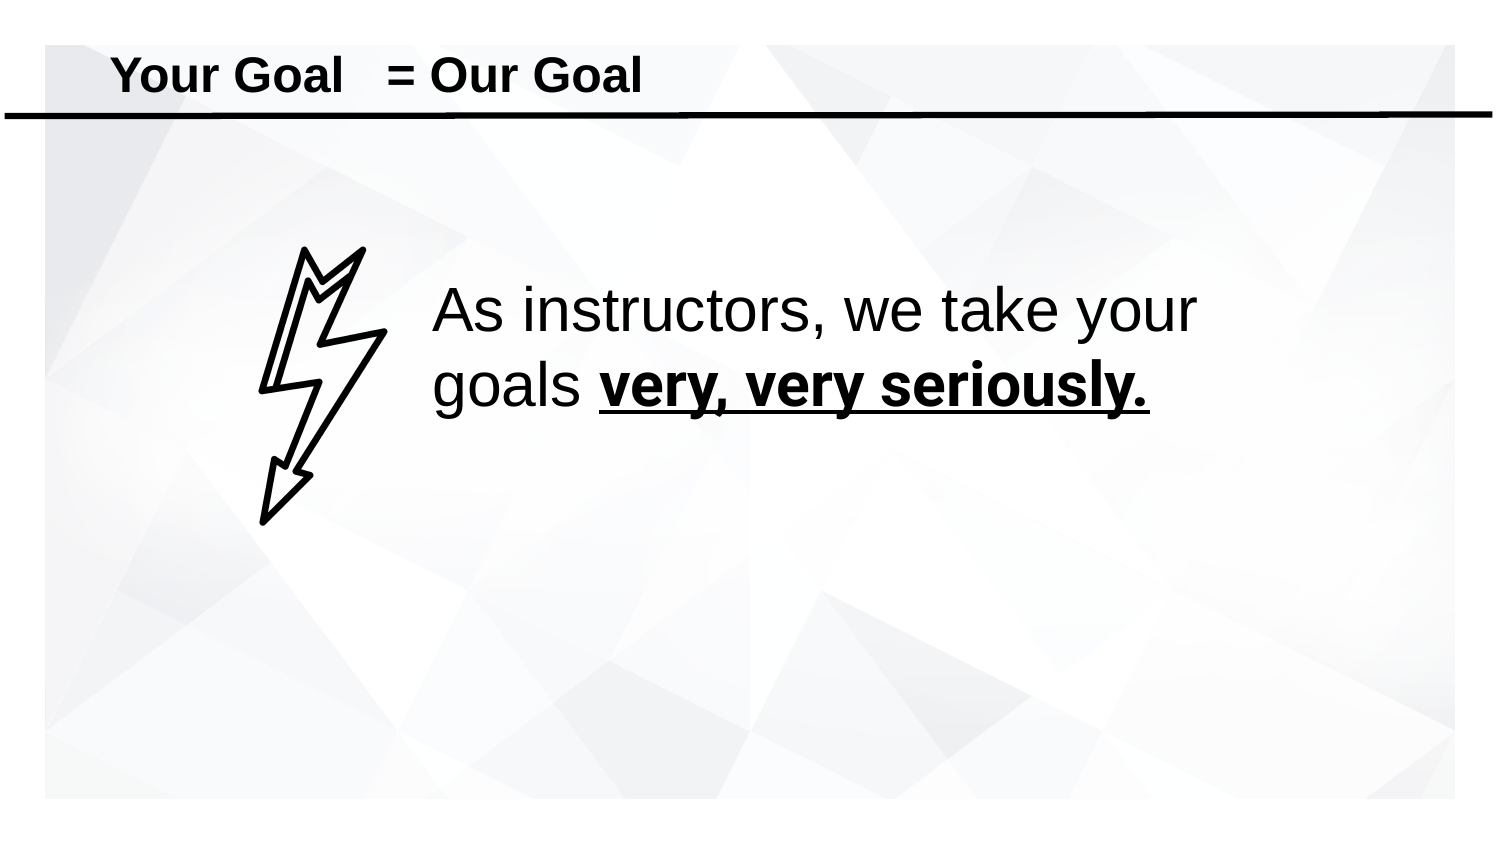

Your Goal   = Our Goal
# As instructors, we take your goals very, very seriously.